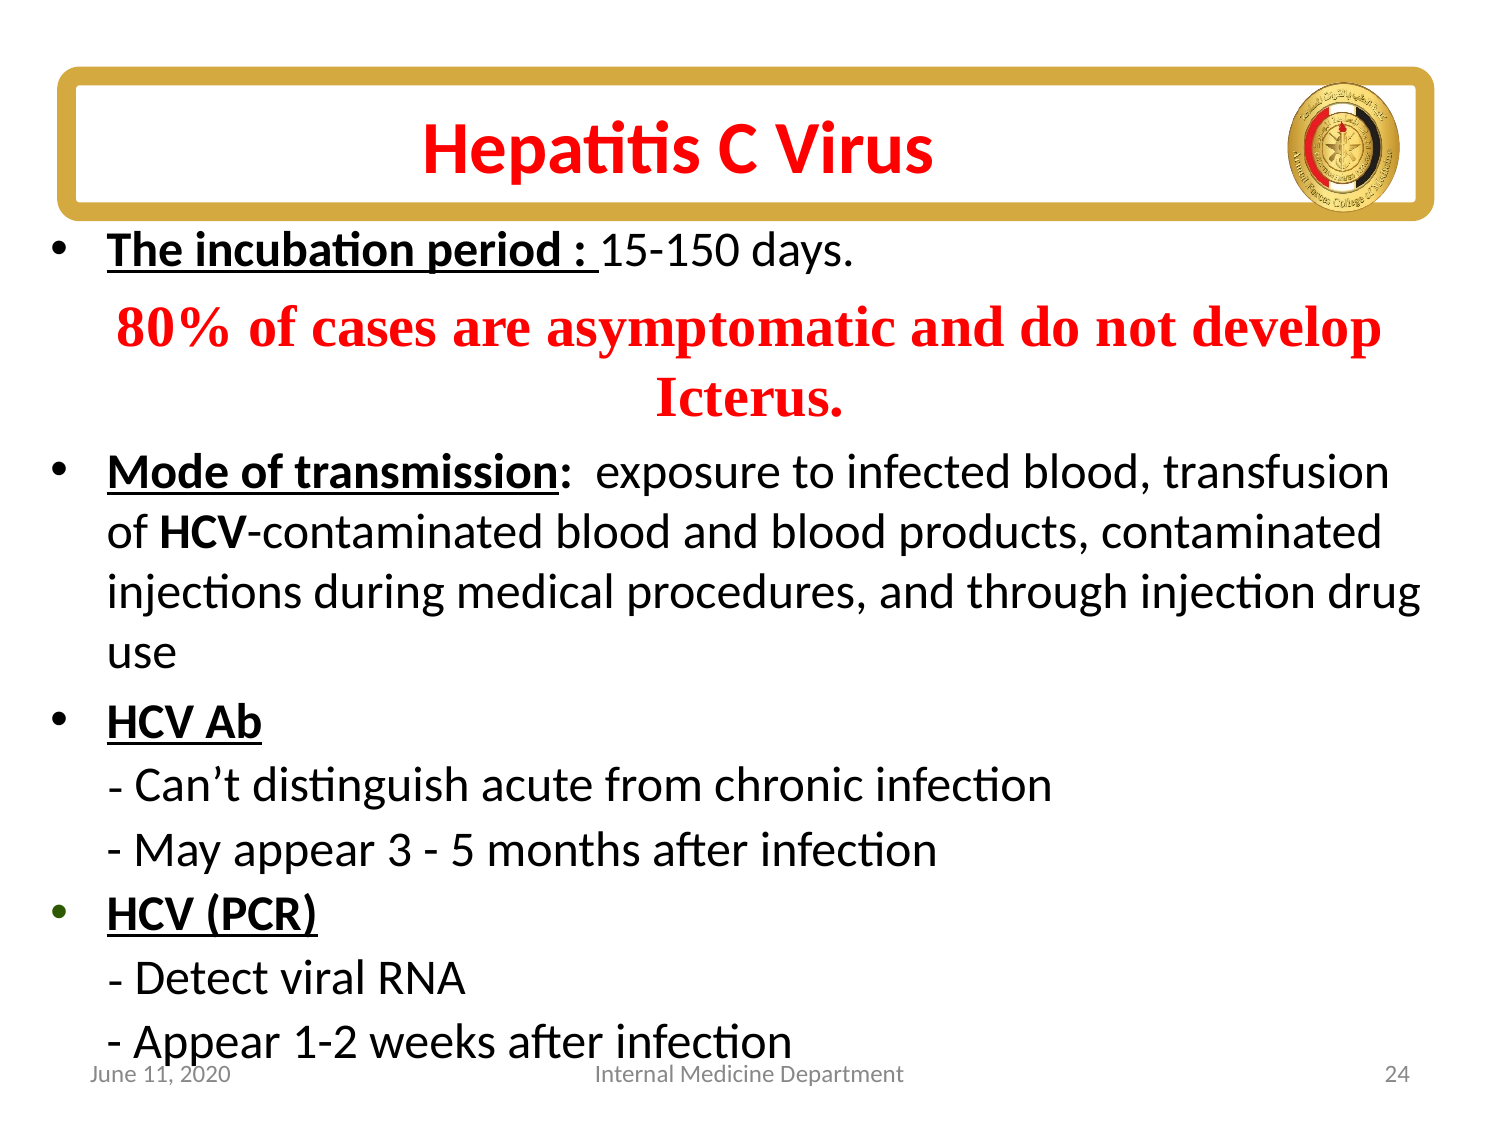

# Hepatitis C Virus
The incubation period : 15-150 days.
80% of cases are asymptomatic and do not develop Icterus.
Mode of transmission:  exposure to infected blood, transfusion of HCV-contaminated blood and blood products, contaminated injections during medical procedures, and through injection drug use
HCV Ab
     - Can’t distinguish acute from chronic infection
     - May appear 3 - 5 months after infection
HCV (PCR)
     - Detect viral RNA
     - Appear 1-2 weeks after infection
June 11, 2020
Internal Medicine Department
24